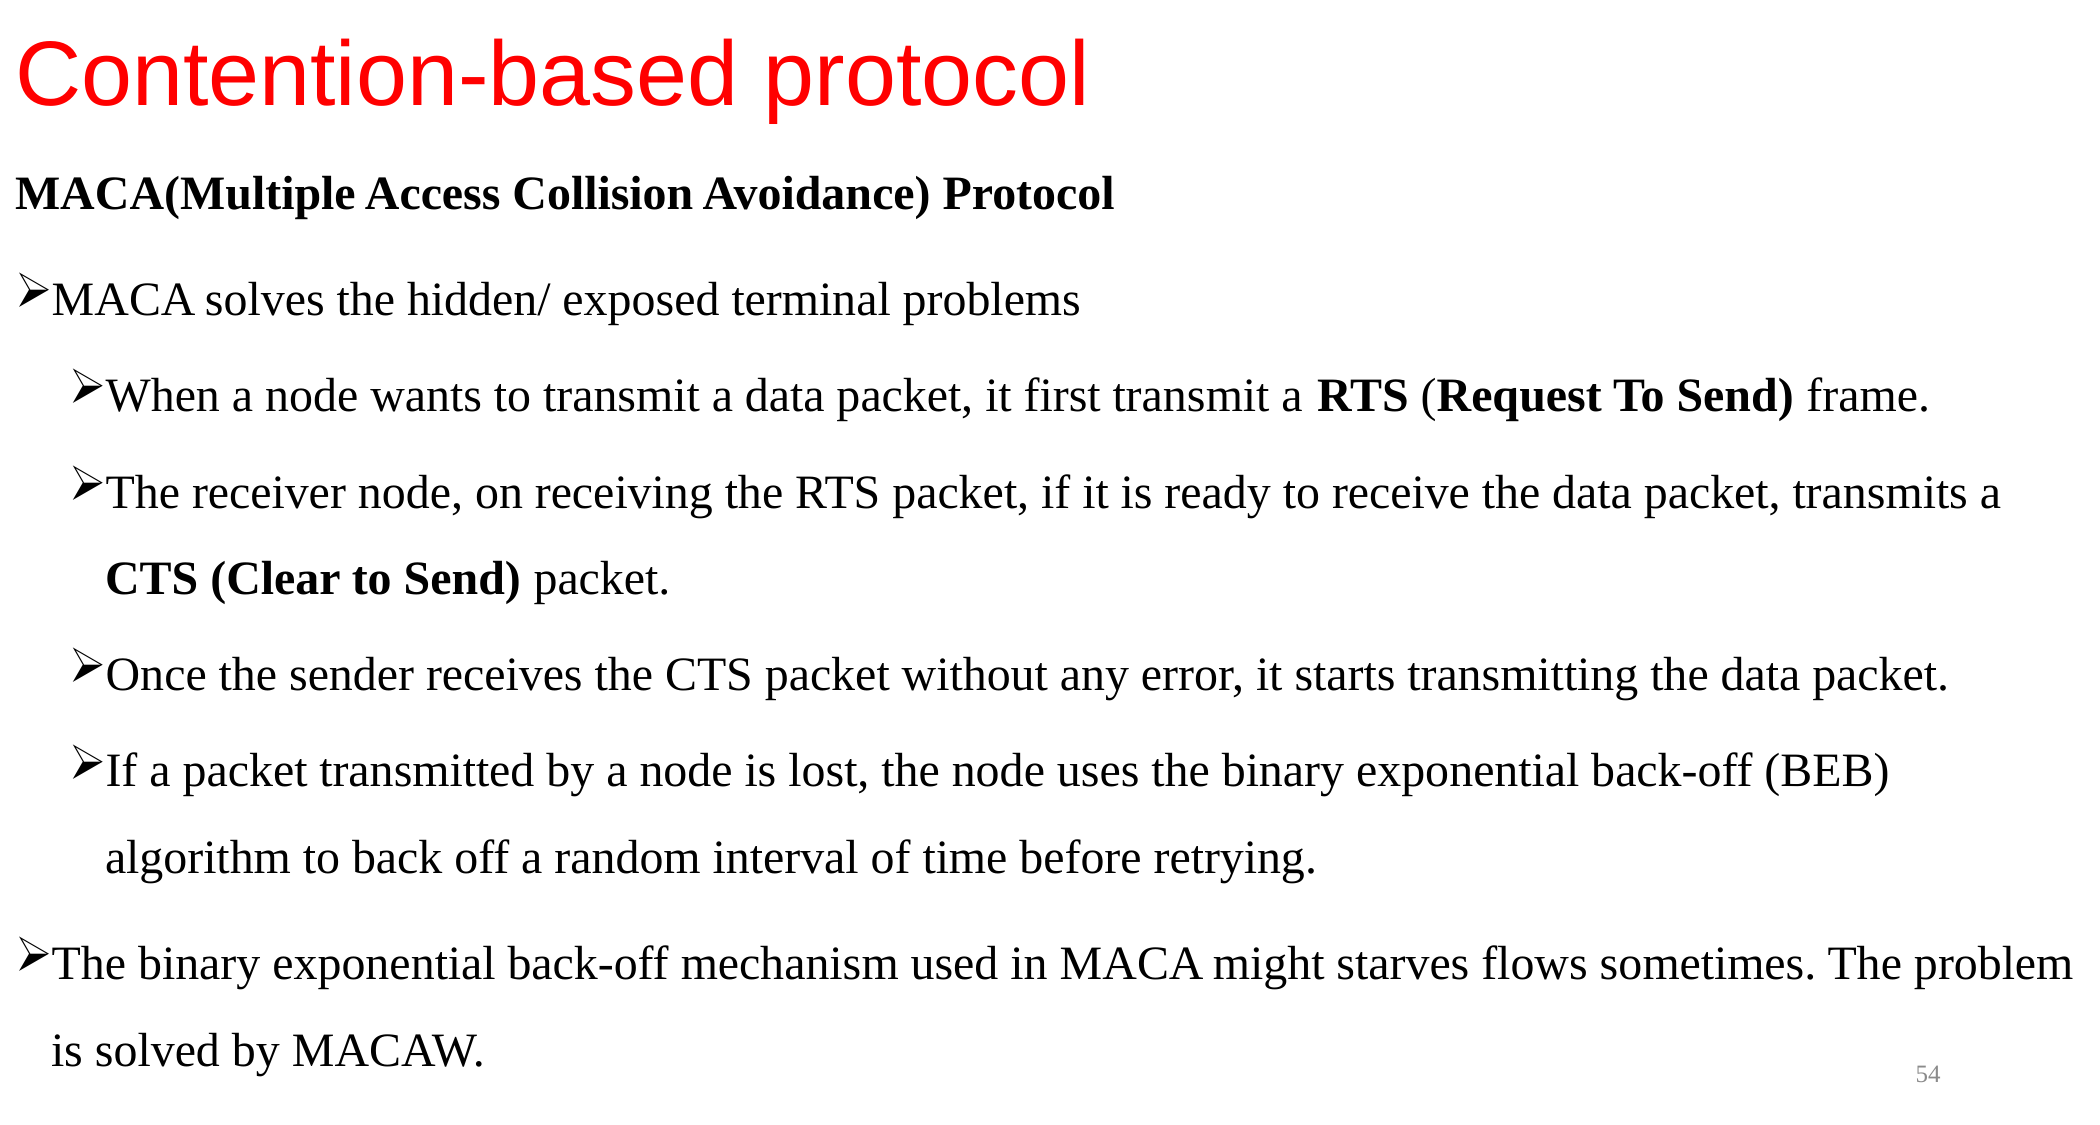

# Contention-based protocol
MACA(Multiple Access Collision Avoidance) Protocol
MACA solves the hidden/ exposed terminal problems
When a node wants to transmit a data packet, it first transmit a RTS (Request To Send) frame.
The receiver node, on receiving the RTS packet, if it is ready to receive the data packet, transmits a CTS (Clear to Send) packet.
Once the sender receives the CTS packet without any error, it starts transmitting the data packet.
If a packet transmitted by a node is lost, the node uses the binary exponential back-off (BEB) algorithm to back off a random interval of time before retrying.
The binary exponential back-off mechanism used in MACA might starves flows sometimes. The problem is solved by MACAW.
54